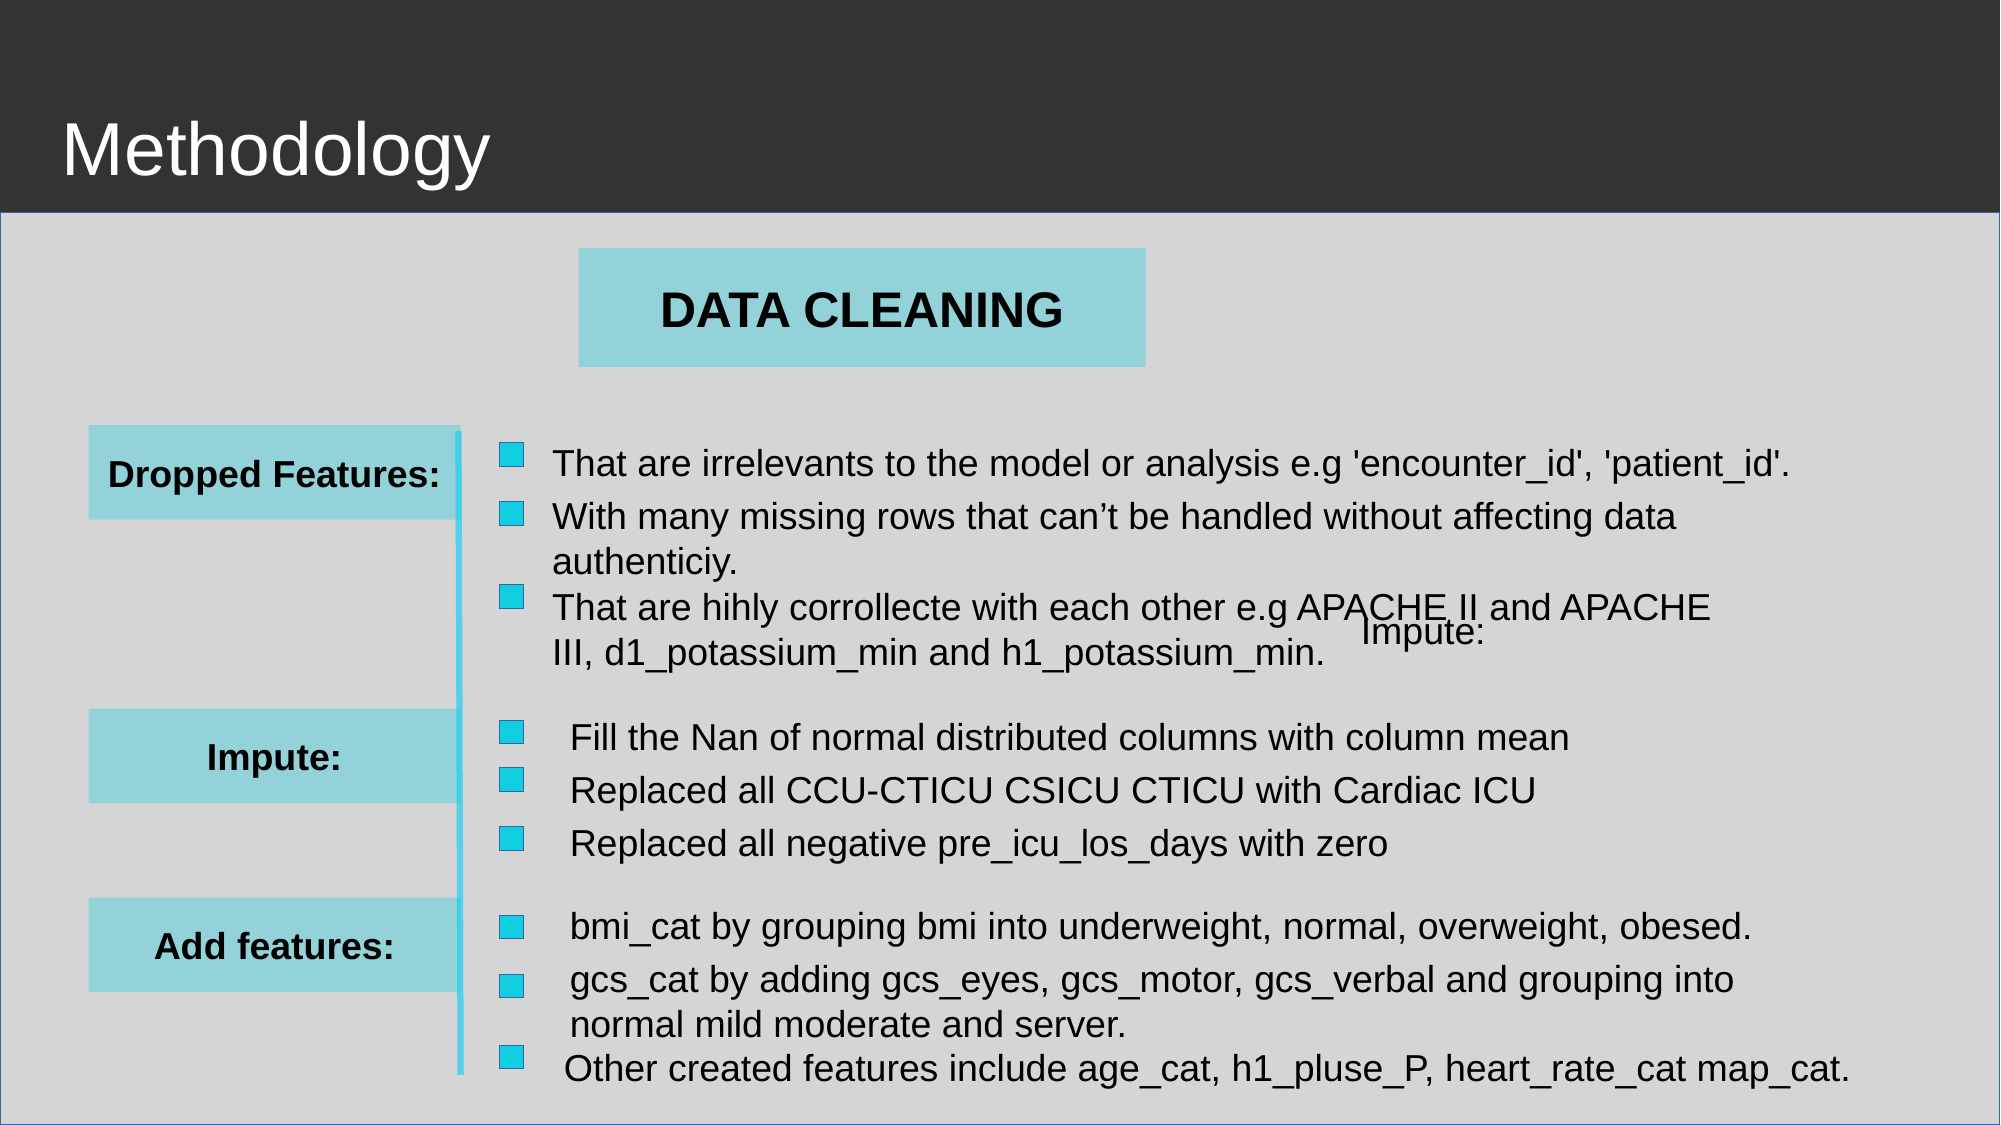

Methodology
DATA CLEANING
Dropped Features:

That are irrelevants to the model or analysis e.g 'encounter_id', 'patient_id'.

With many missing rows that can’t be handled without affecting data authenticiy.

That are hihly corrollecte with each other e.g APACHE II and APACHE
III, d1_potassium_min and h1_potassium_min.

Impute:
Fill the Nan of normal distributed columns with column mean
Impute:

Replaced all CCU-CTICU CSICU CTICU with Cardiac ICU

Replaced all negative pre_icu_los_days with zero

bmi_cat by grouping bmi into underweight, normal, overweight, obesed.
Add features:

gcs_cat by adding gcs_eyes, gcs_motor, gcs_verbal and grouping into normal mild moderate and server.

Other created features include age_cat, h1_pluse_P, heart_rate_cat map_cat.